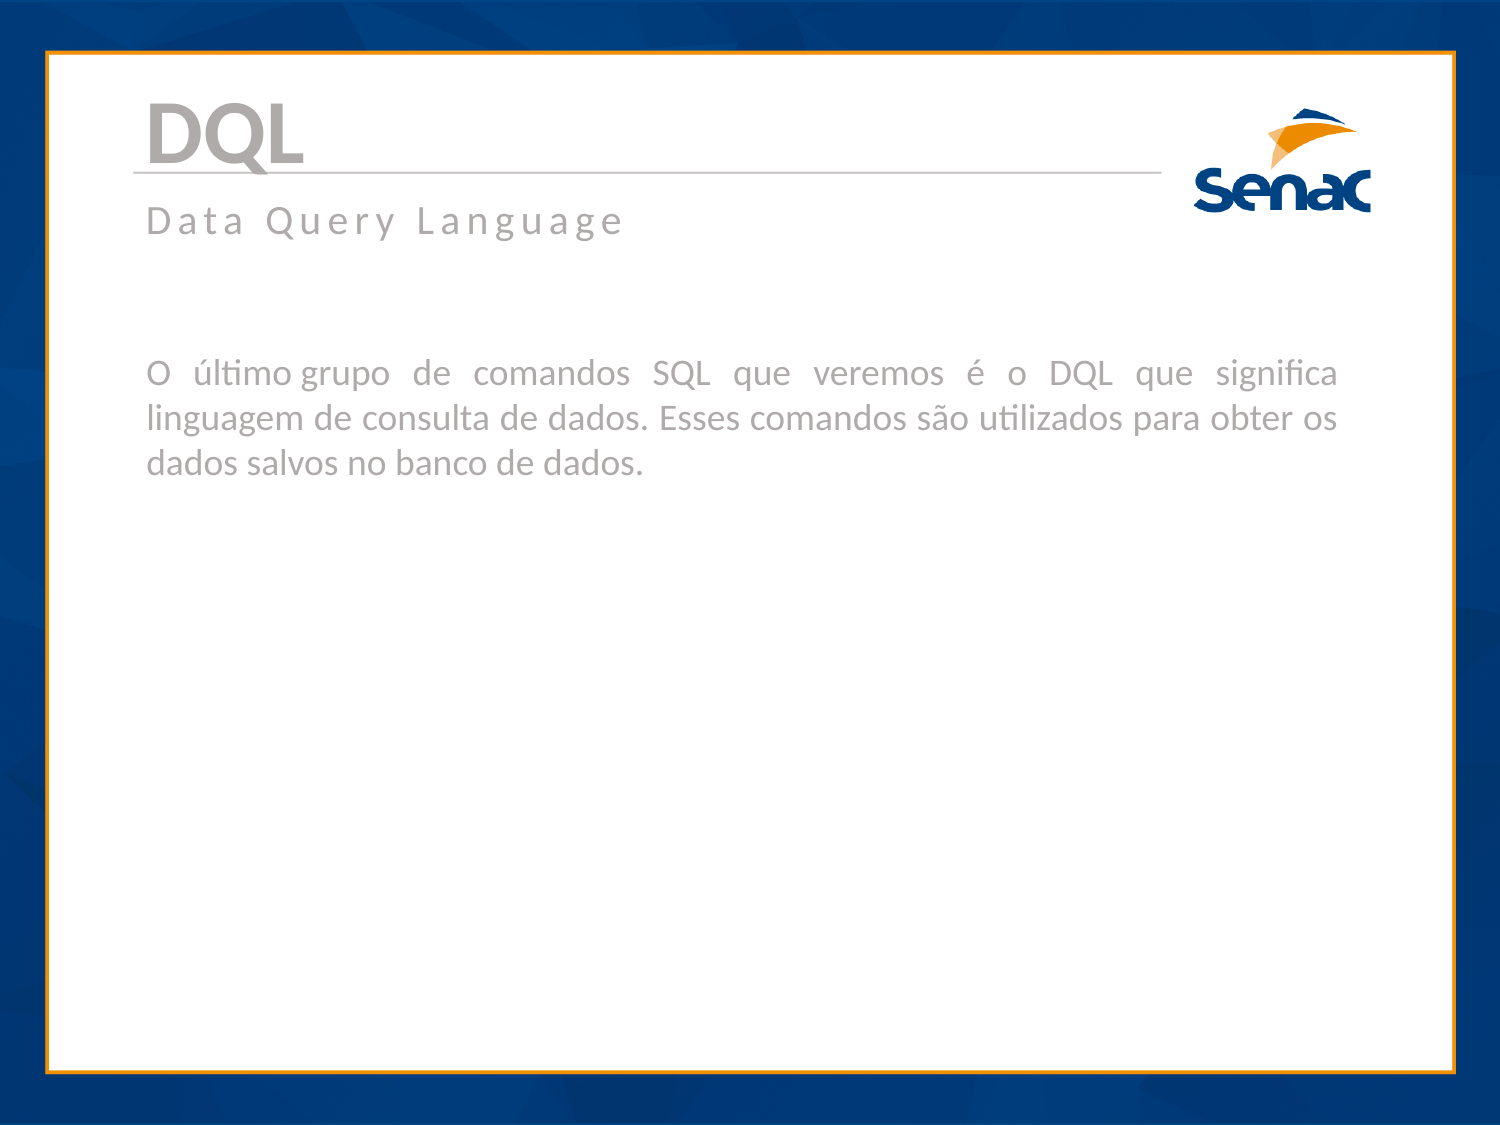

DQL

Data Query Language
O último grupo de comandos SQL que veremos é o DQL que significa linguagem de consulta de dados. Esses comandos são utilizados para obter os dados salvos no banco de dados.